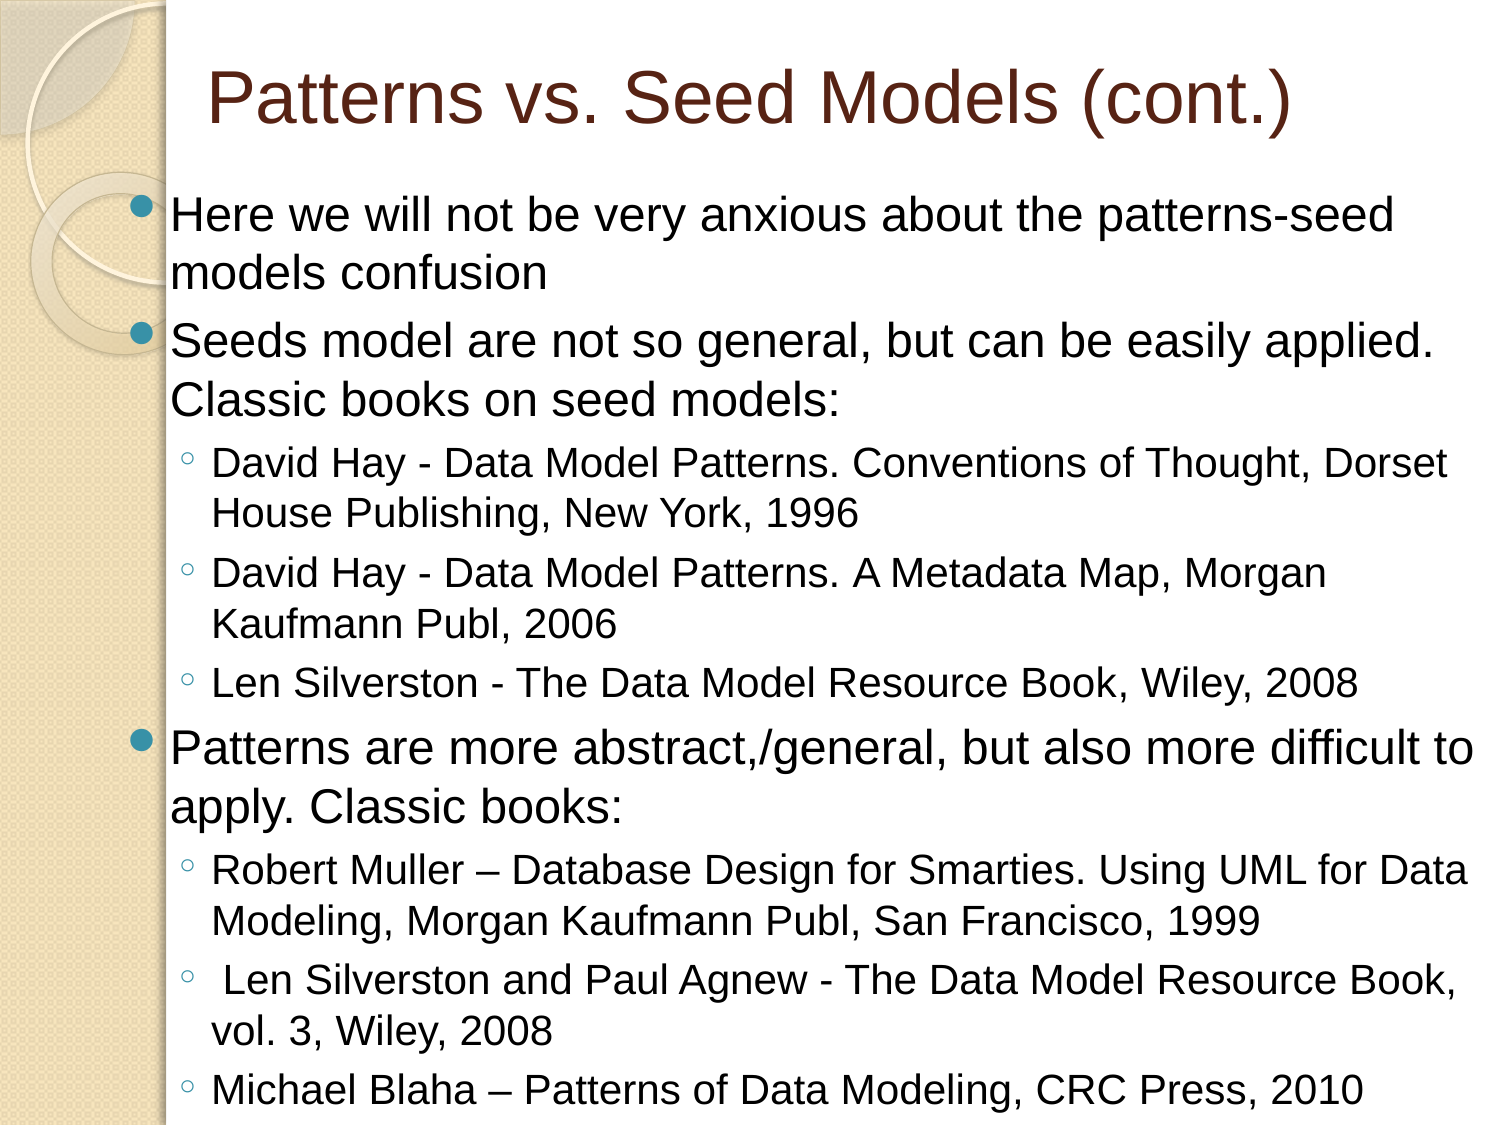

# Patterns vs. Seed Models (cont.)
Here we will not be very anxious about the patterns-seed models confusion
Seeds model are not so general, but can be easily applied. Classic books on seed models:
David Hay - Data Model Patterns. Conventions of Thought, Dorset House Publishing, New York, 1996
David Hay - Data Model Patterns. A Metadata Map, Morgan Kaufmann Publ, 2006
Len Silverston - The Data Model Resource Book, Wiley, 2008
Patterns are more abstract,/general, but also more difficult to apply. Classic books:
Robert Muller – Database Design for Smarties. Using UML for Data Modeling, Morgan Kaufmann Publ, San Francisco, 1999
 Len Silverston and Paul Agnew - The Data Model Resource Book, vol. 3, Wiley, 2008
Michael Blaha – Patterns of Data Modeling, CRC Press, 2010